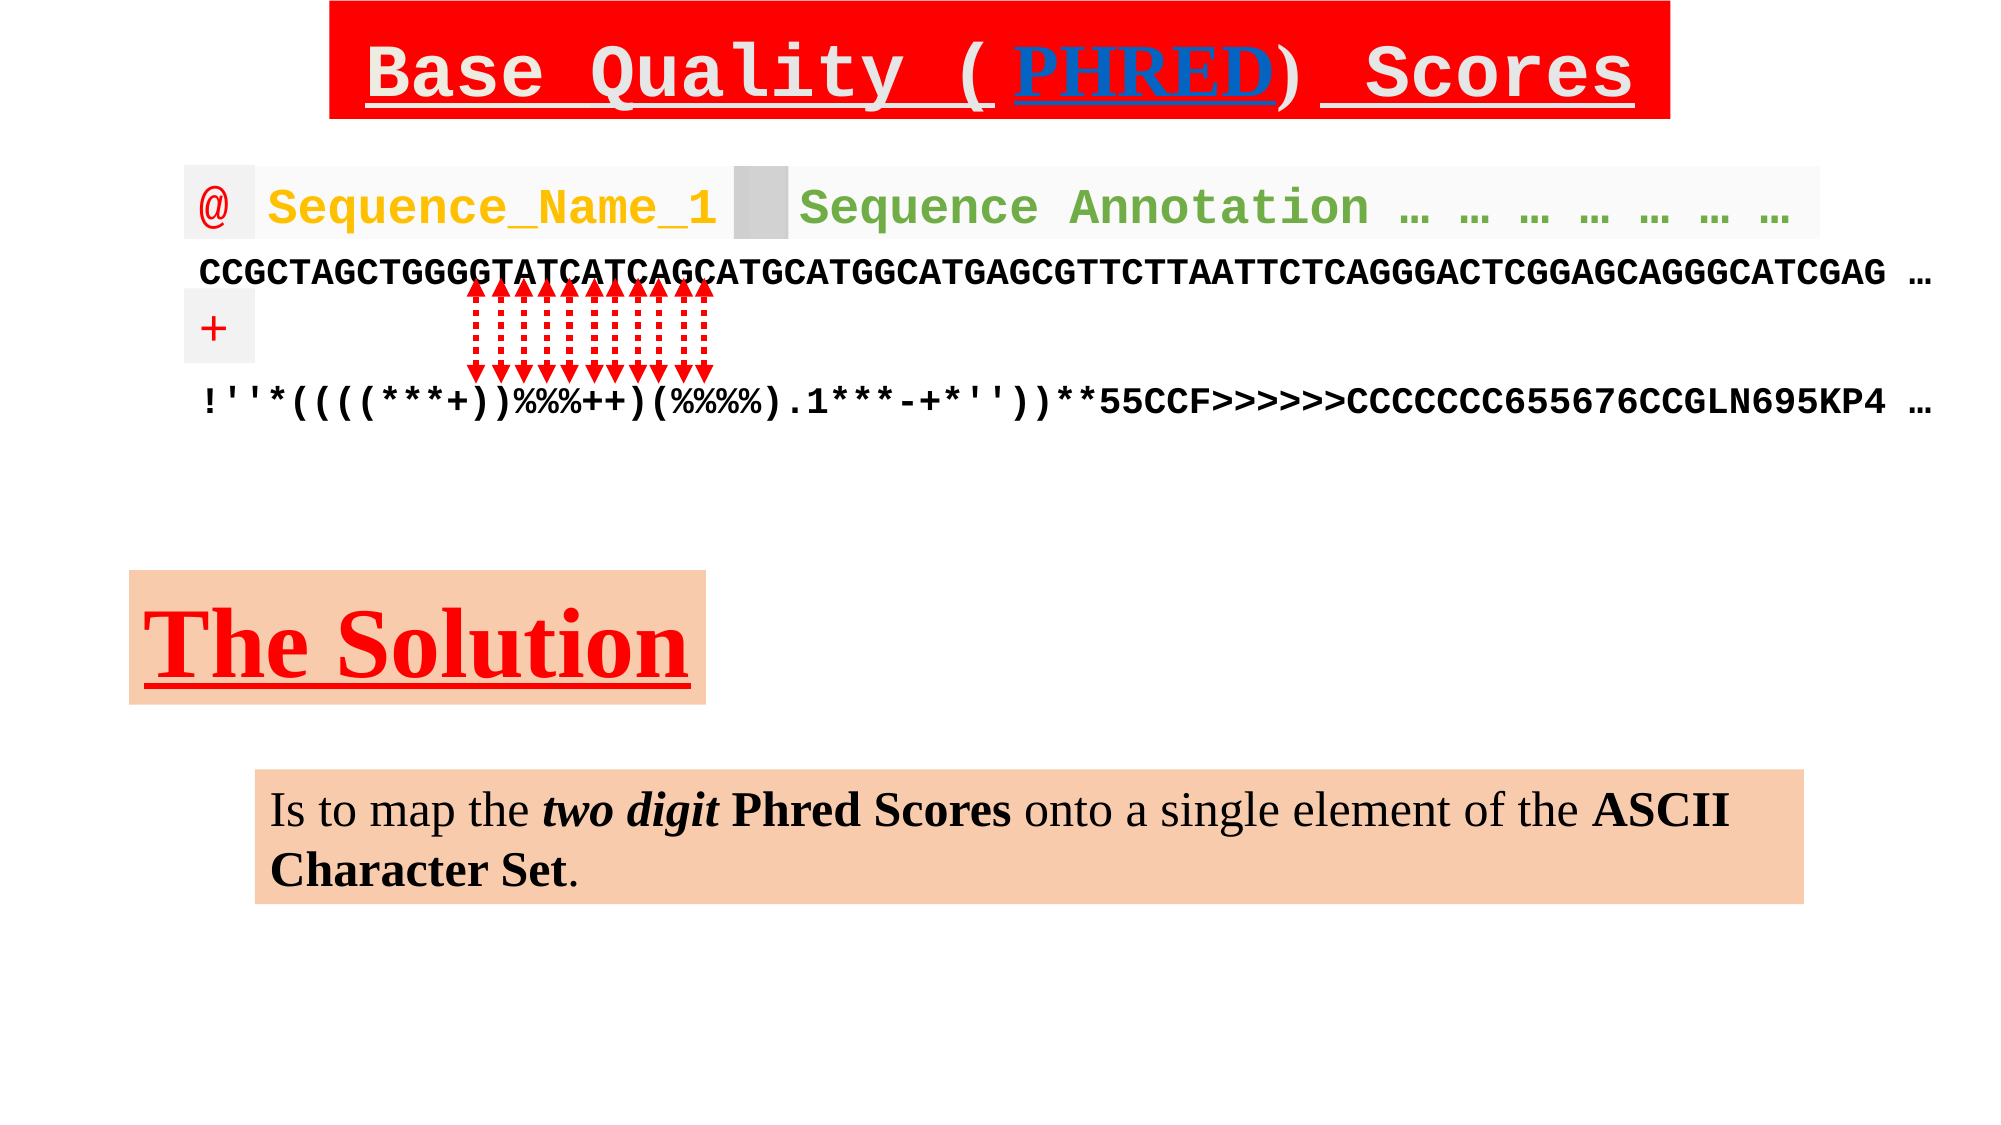

Base Quality ( PHRED)  Scores
>
@
Sequence_Name_1

Sequence Annotation … … … … … … …
CCGCTAGCTGGGGTATCATCAGCATGCATGGCATGAGCGTTCTTAATTCTCAGGGACTCGGAGCAGGGCATCGAG …
+
!''*((((***+))%%%++)(%%%%).1***-+*''))**55CCF>>>>>>CCCCCCC655676CCGLN695KP4 …
The Solution
Is to map the two digit Phred Scores onto a single element of the ASCII Character Set.